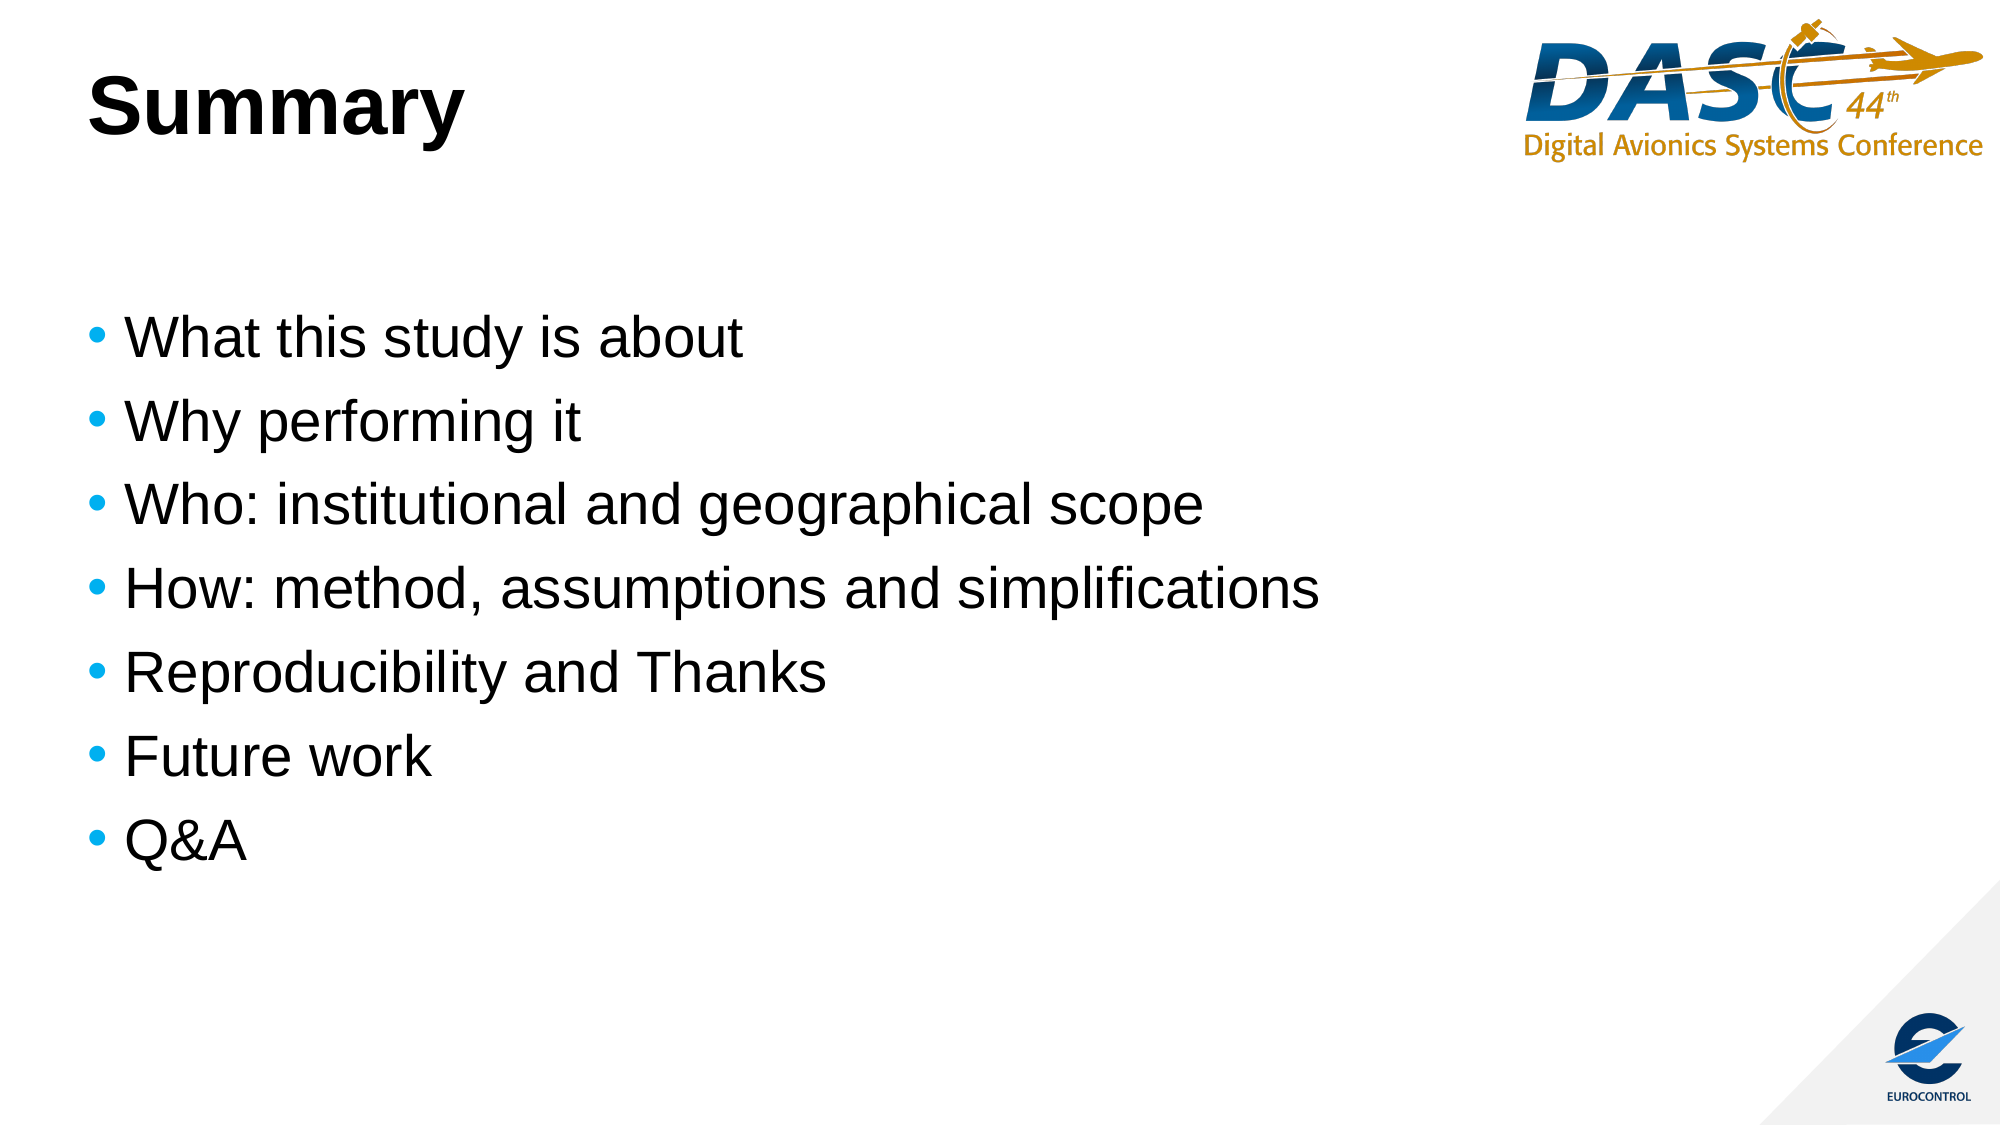

# Summary
What this study is about
Why performing it
Who: institutional and geographical scope
How: method, assumptions and simplifications
Reproducibility and Thanks
Future work
Q&A